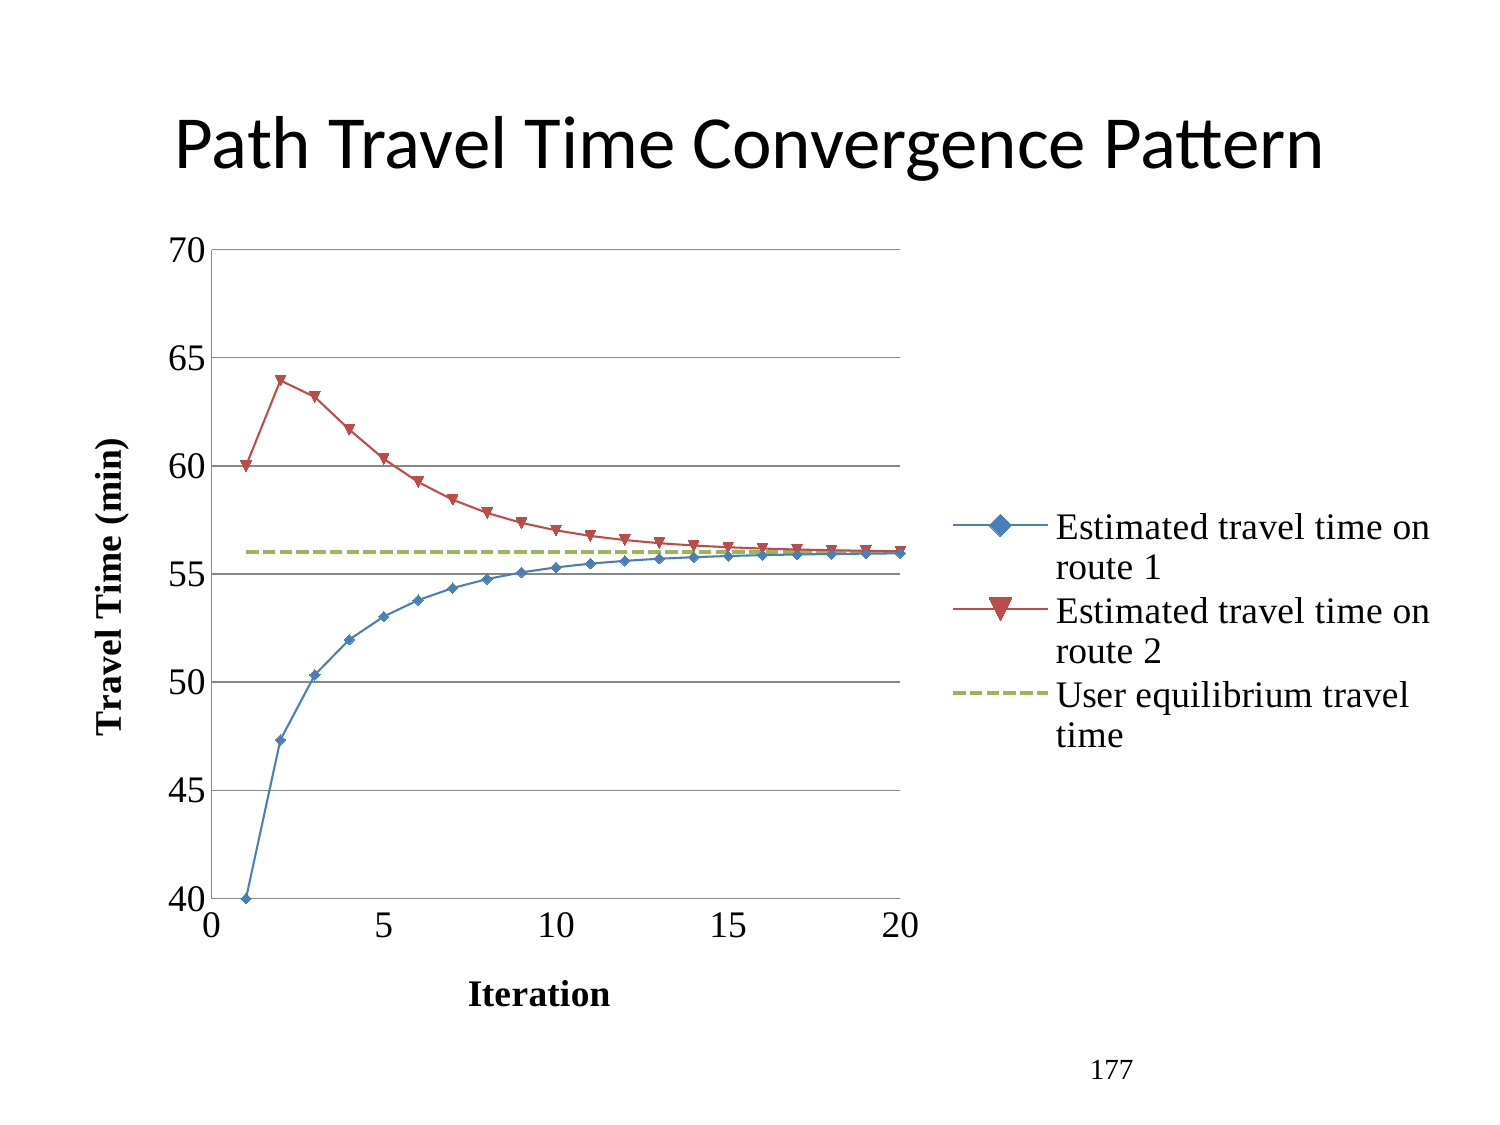

# Path Travel Time Convergence Pattern

### Chart

| Category | Estimated travel time on route 1 | Estimated travel time on route 2 | User equilibrium travel time |
|---|---|---|---|
177